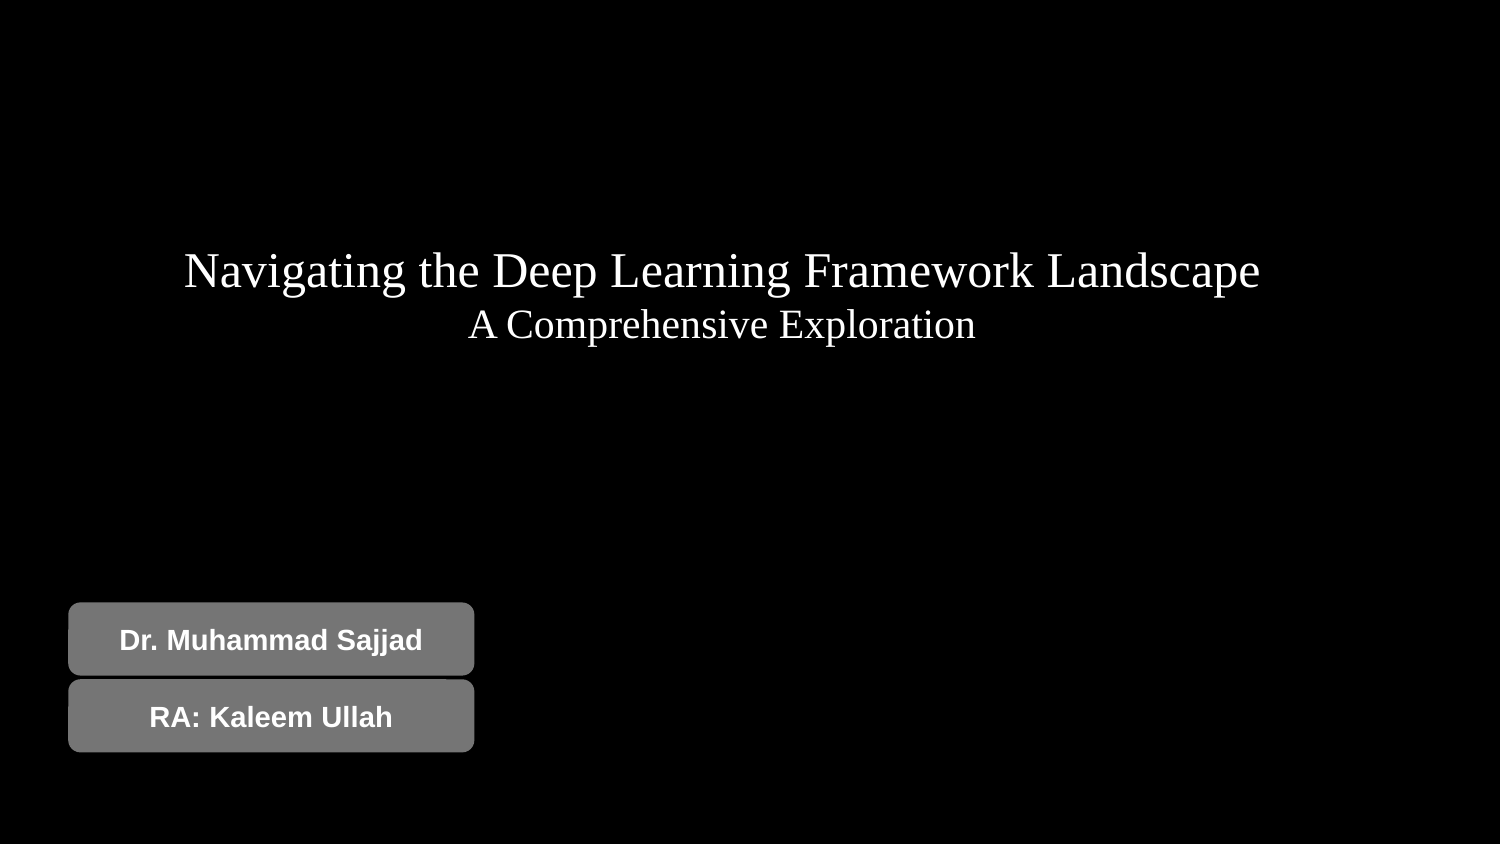

# Navigating the Deep Learning Framework Landscape A Comprehensive Exploration
Dr. Muhammad Sajjad
RA: Kaleem Ullah